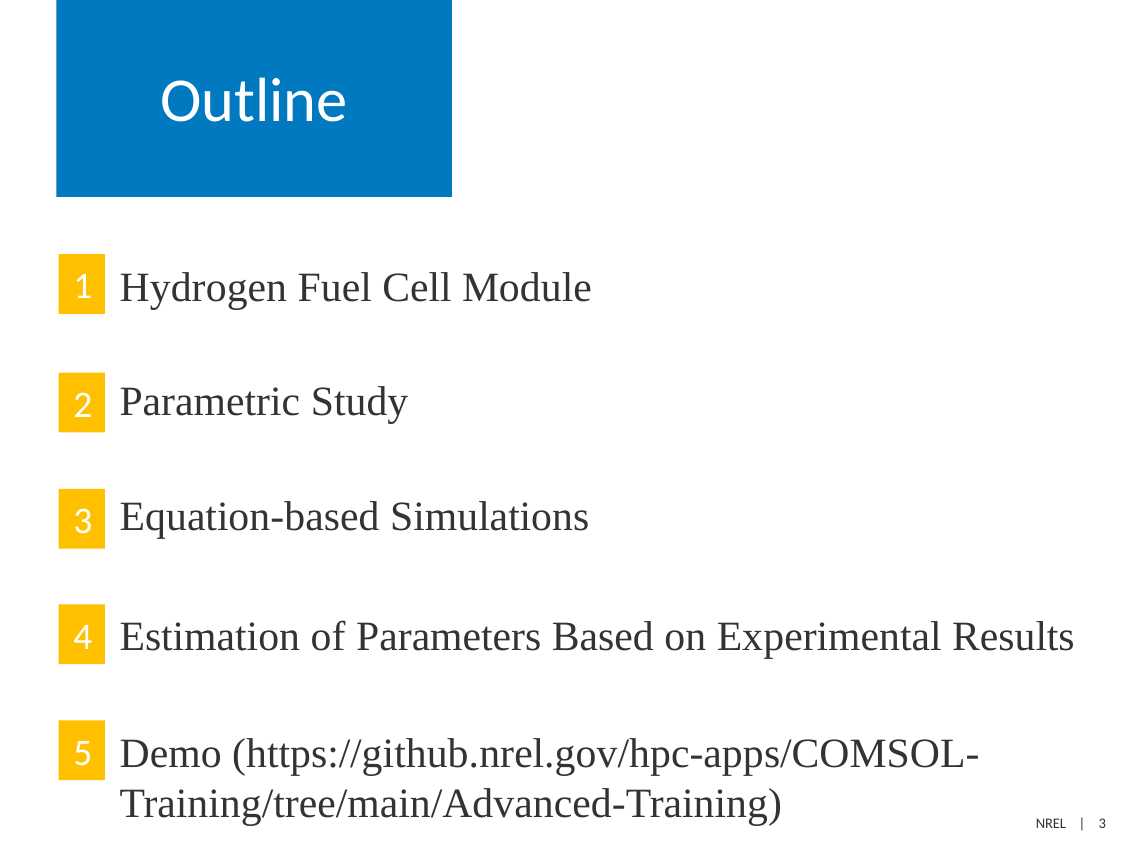

# Outline
Hydrogen Fuel Cell Module
1
Parametric Study
2
Equation-based Simulations
3
Estimation of Parameters Based on Experimental Results
4
Demo (https://github.nrel.gov/hpc-apps/COMSOL-Training/tree/main/Advanced-Training)
5